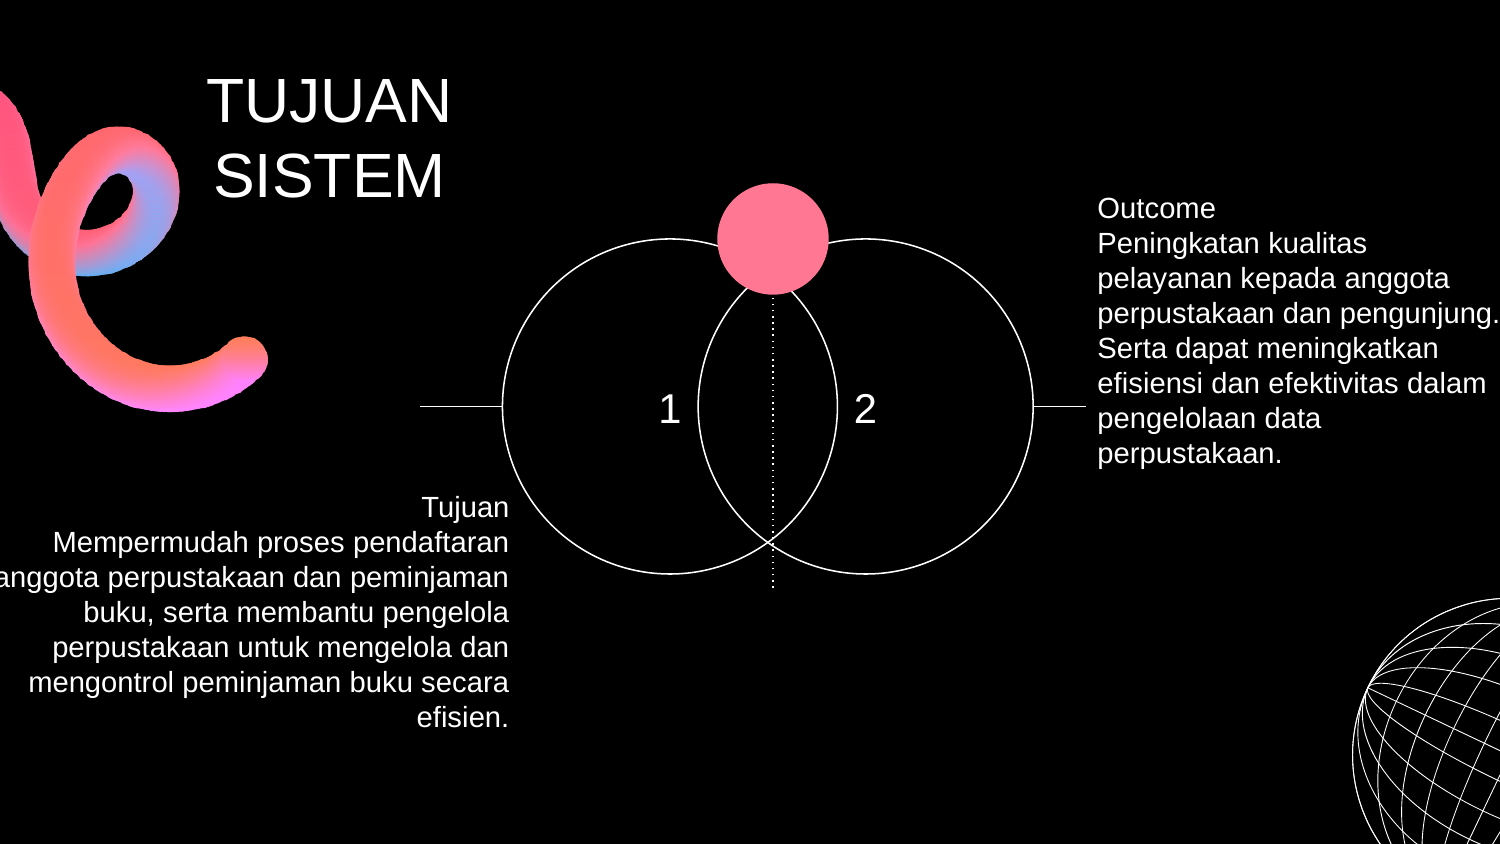

# TUJUAN SISTEM

Outcome
Peningkatan kualitas pelayanan kepada anggota perpustakaan dan pengunjung. Serta dapat meningkatkan efisiensi dan efektivitas dalam pengelolaan data perpustakaan.
1
2
Tujuan
Mempermudah proses pendaftaran anggota perpustakaan dan peminjaman buku, serta membantu pengelola perpustakaan untuk mengelola dan mengontrol peminjaman buku secara efisien.